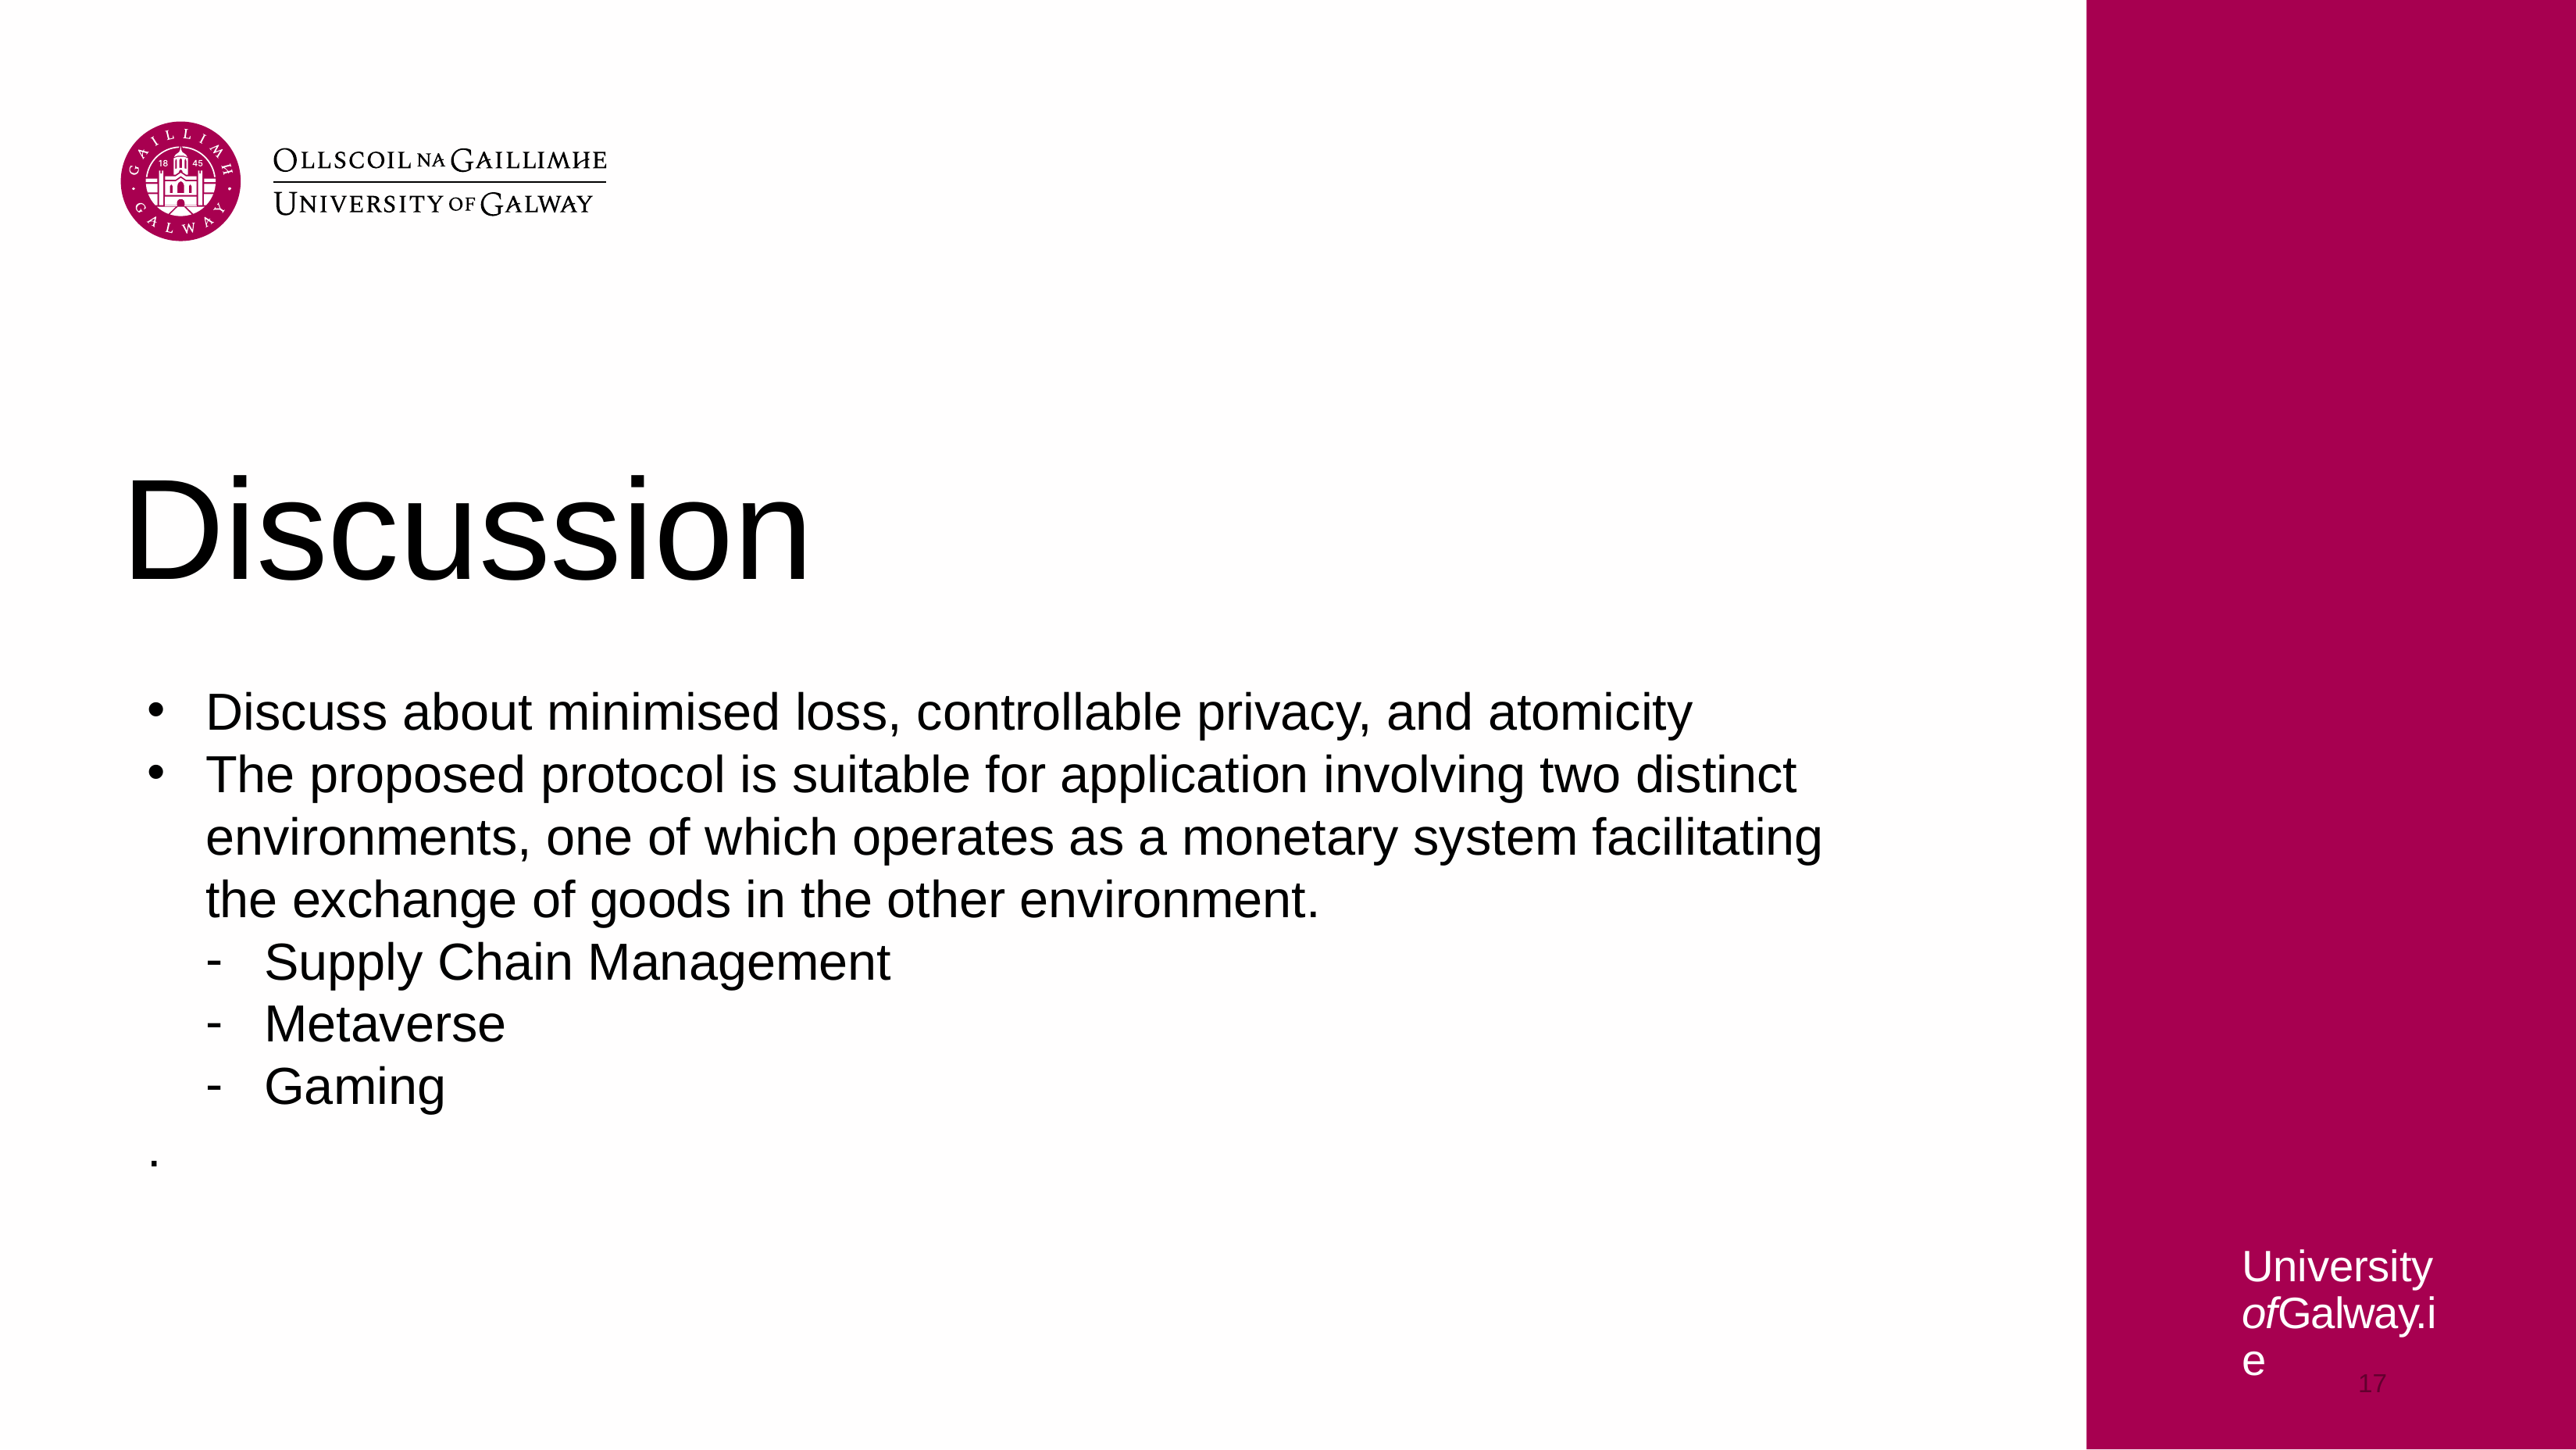

# Discussion
Discuss about minimised loss, controllable privacy, and atomicity
The proposed protocol is suitable for application involving two distinct environments, one of which operates as a monetary system facilitating the exchange of goods in the other environment.
Supply Chain Management
Metaverse
Gaming
.

17